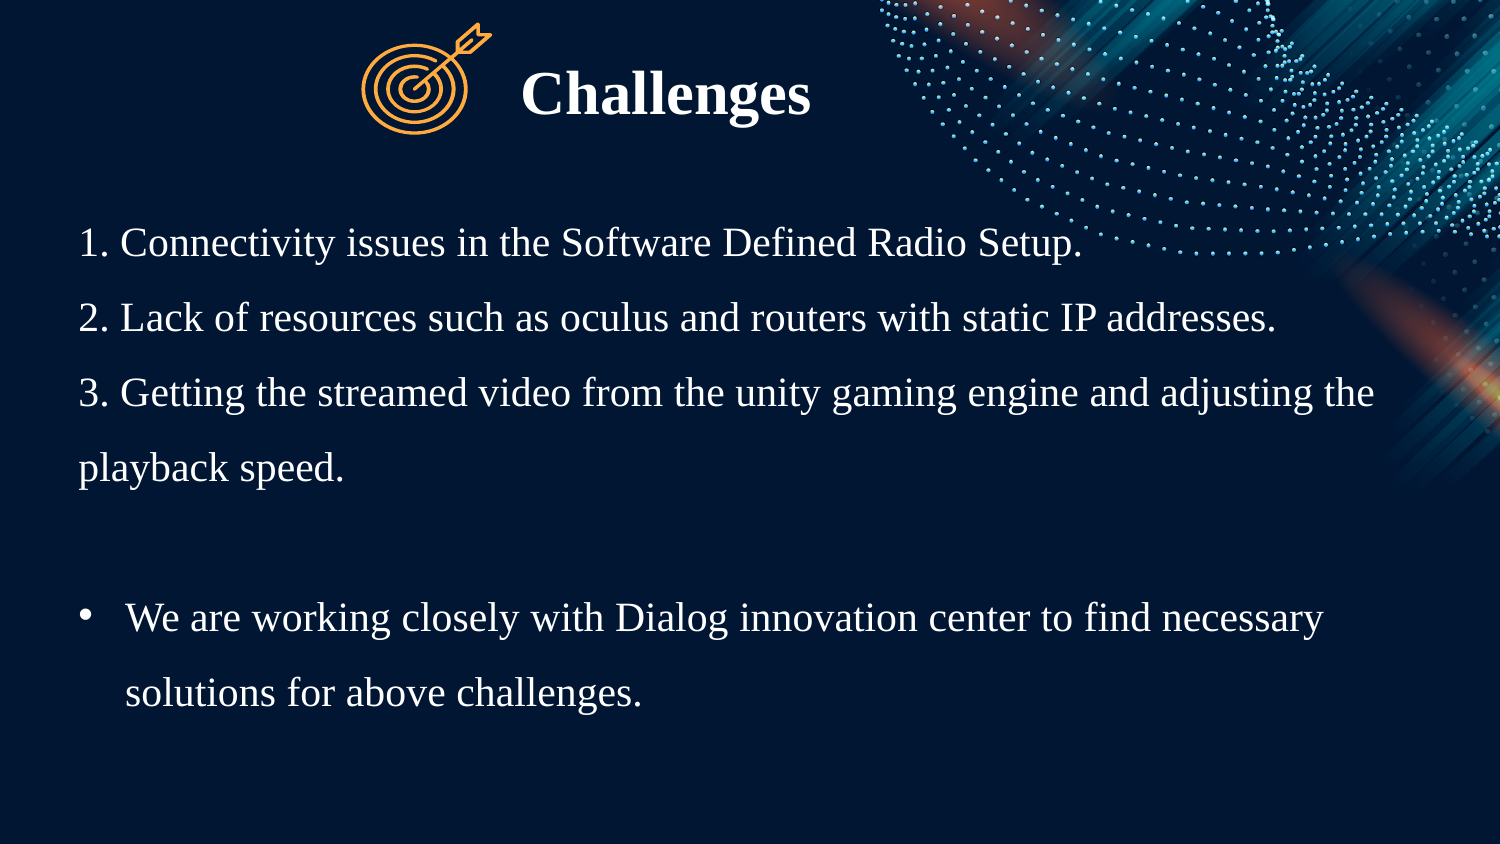

Challenges
1. Connectivity issues in the Software Defined Radio Setup.
2. Lack of resources such as oculus and routers with static IP addresses.
3. Getting the streamed video from the unity gaming engine and adjusting the playback speed.

We are working closely with Dialog innovation center to find necessary solutions for above challenges.